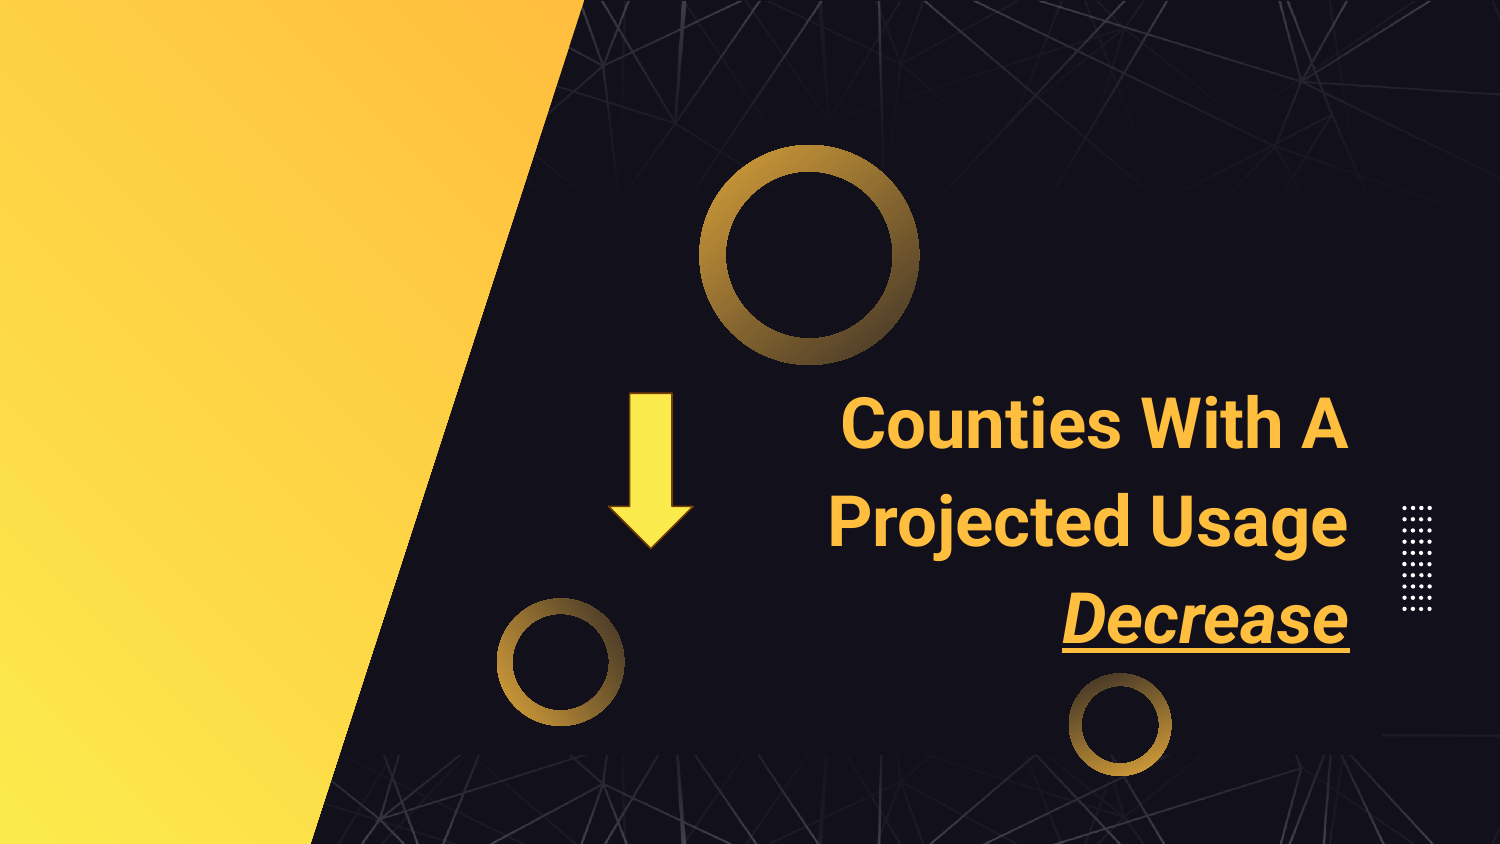

# Counties With A Projected Usage Decrease